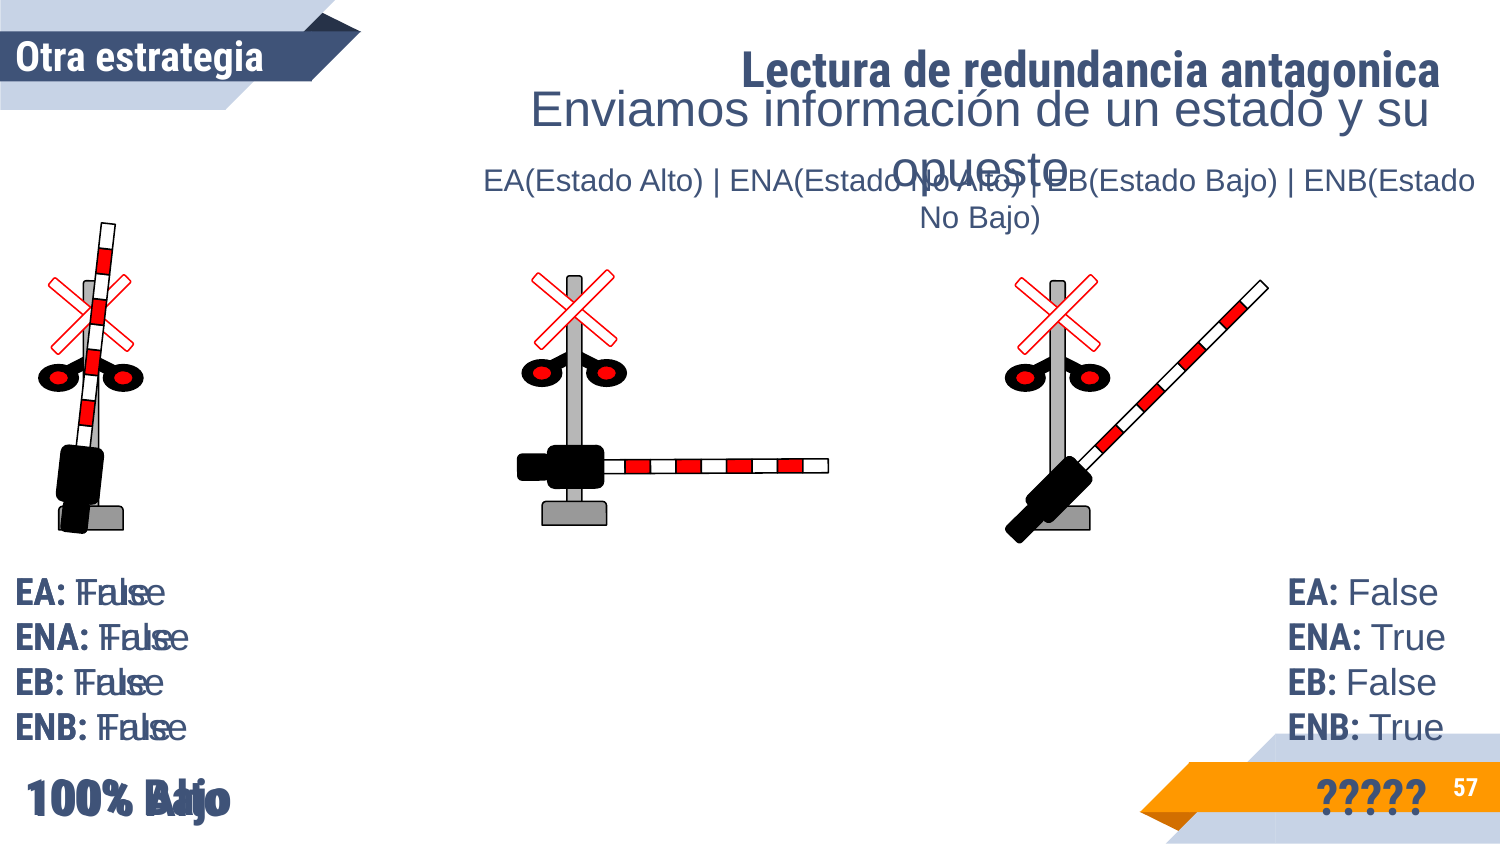

Lectura de redundancia antagonica
Otra estrategia
Enviamos información de un estado y su opuesto
EA(Estado Alto) | ENA(Estado No Alto) | EB(Estado Bajo) | ENB(Estado No Bajo)

EA: False
ENA: True
EB: True
ENB: False
EA: True
ENA: False
EB: False
ENB: True
EA: False
ENA: True
EB: False
ENB: True
57
100% Bajo
?????
100% Alto